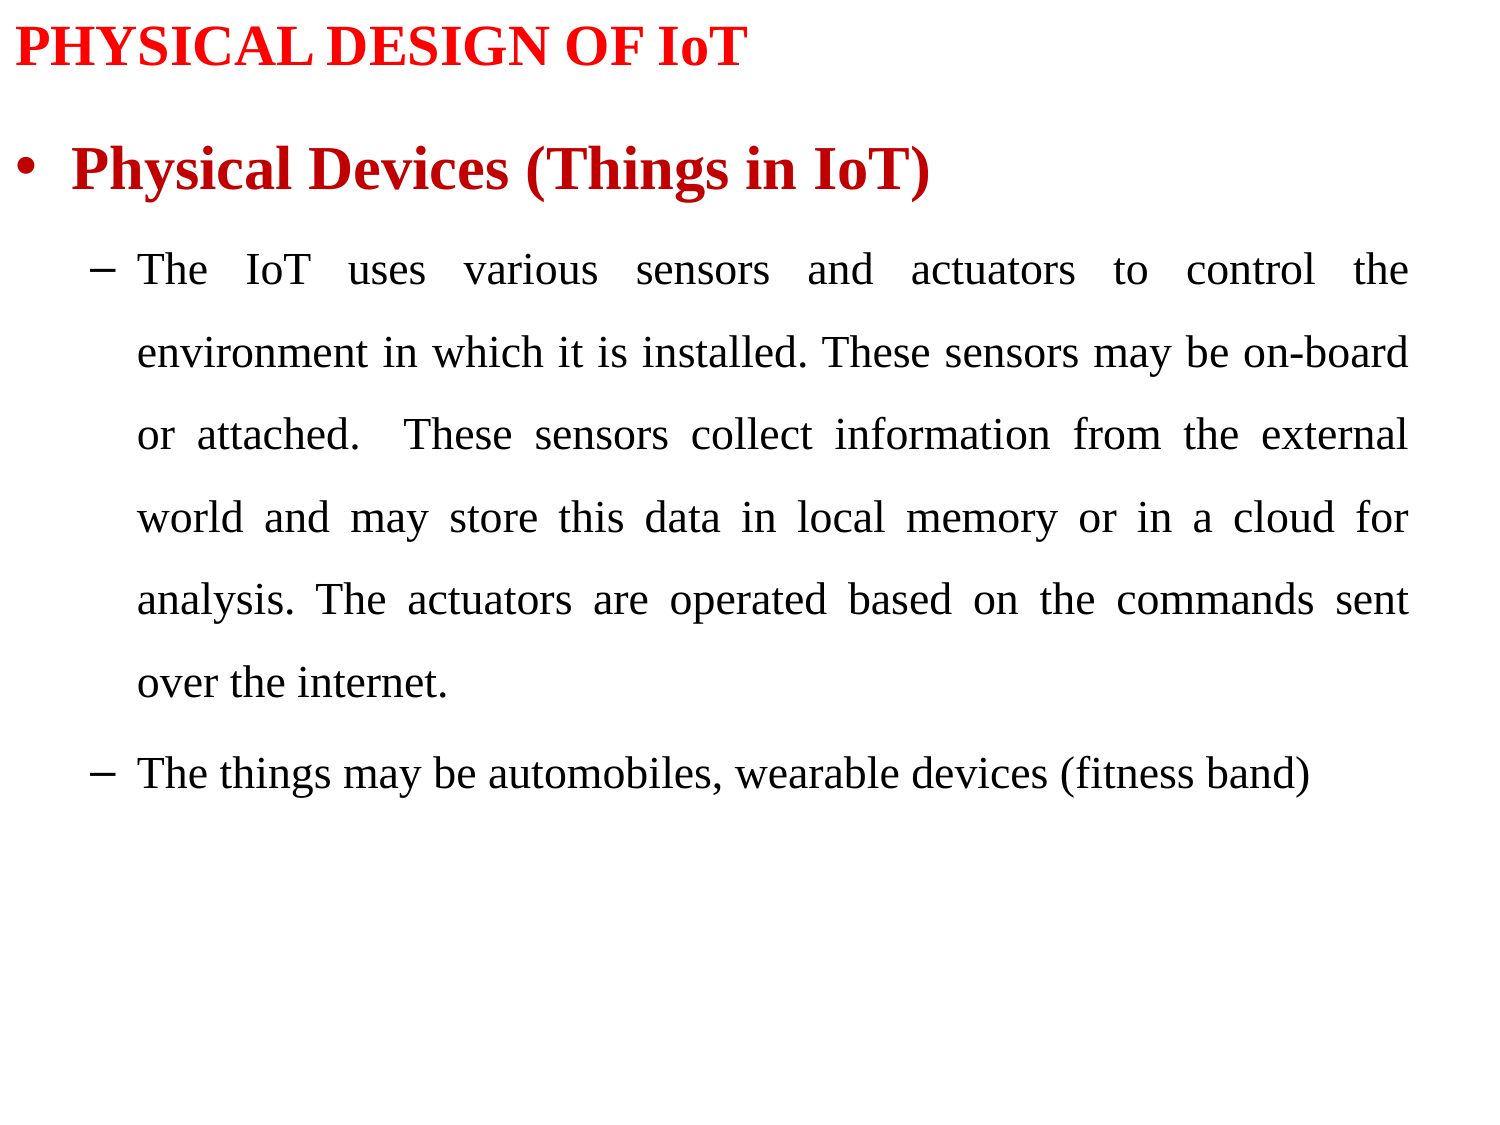

PHYSICAL DESIGN OF IoT
Physical Devices (Things in IoT)
The IoT uses various sensors and actuators to control the environment in which it is installed. These sensors may be on-board or attached.  These sensors collect information from the external world and may store this data in local memory or in a cloud for analysis. The actuators are operated based on the commands sent over the internet.
The things may be automobiles, wearable devices (fitness band)